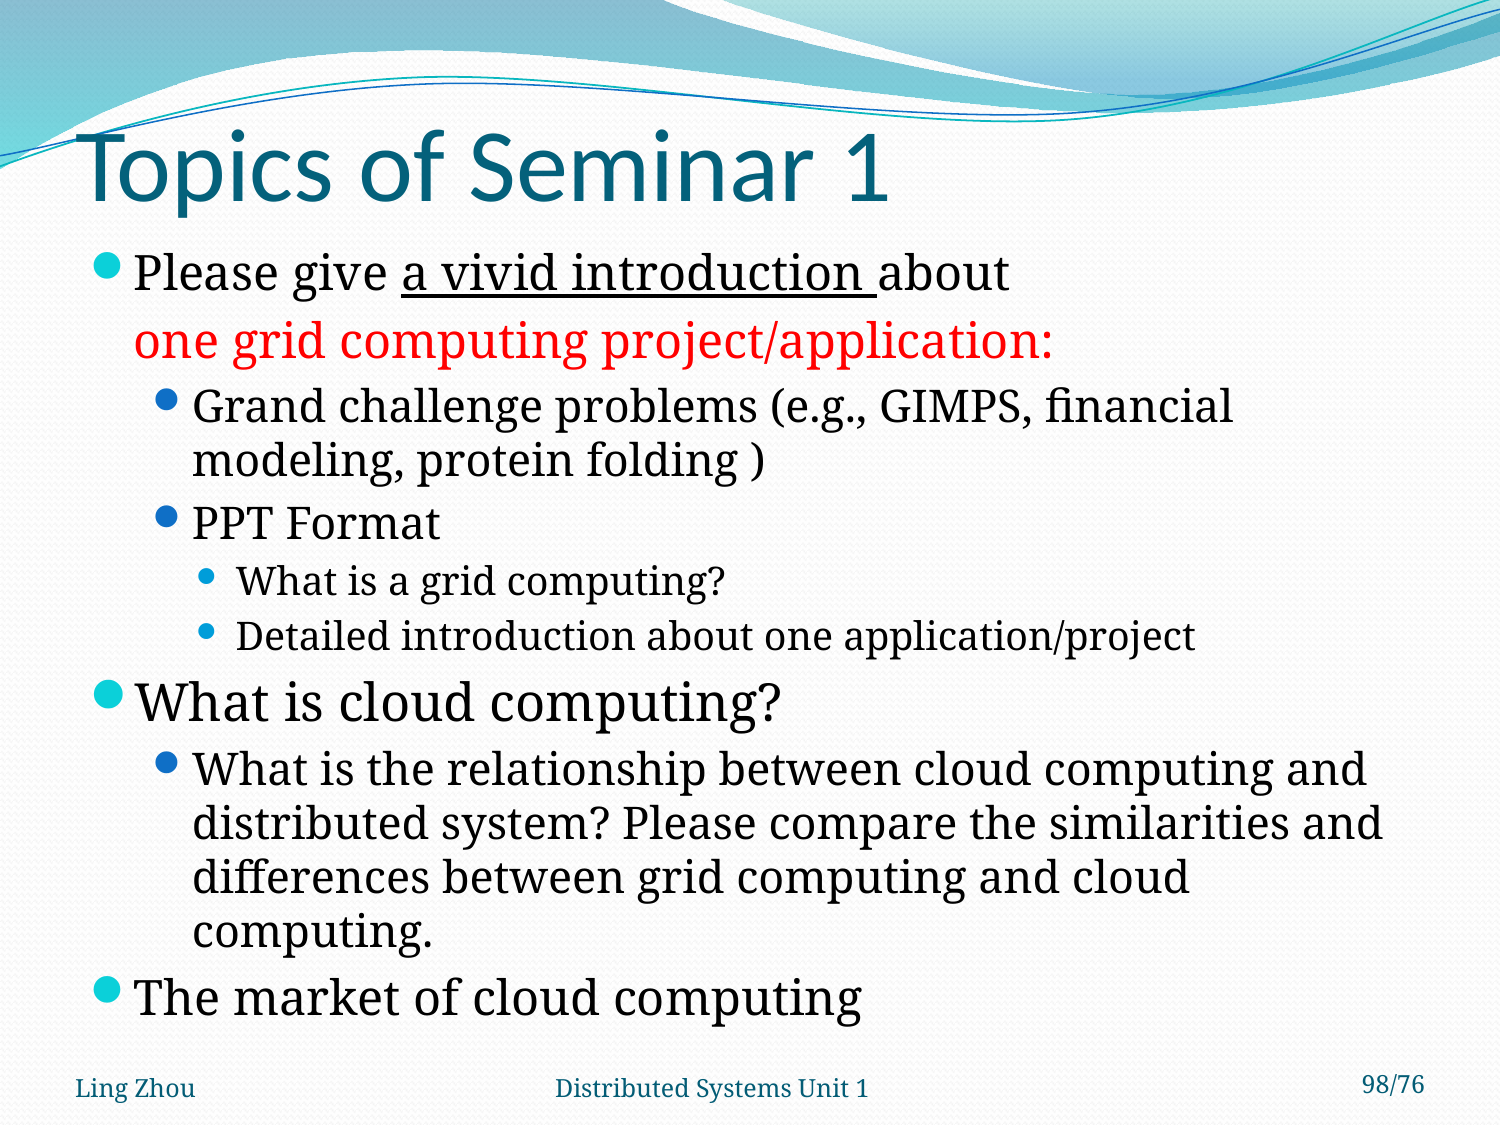

# Topics of Seminar 1
Please give a vivid introduction about
	one grid computing project/application:
Grand challenge problems (e.g., GIMPS, financial modeling, protein folding )
PPT Format
What is a grid computing?
Detailed introduction about one application/project
What is cloud computing?
What is the relationship between cloud computing and distributed system? Please compare the similarities and differences between grid computing and cloud computing.
The market of cloud computing

Ling Zhou
Distributed Systems Unit 1
98/76